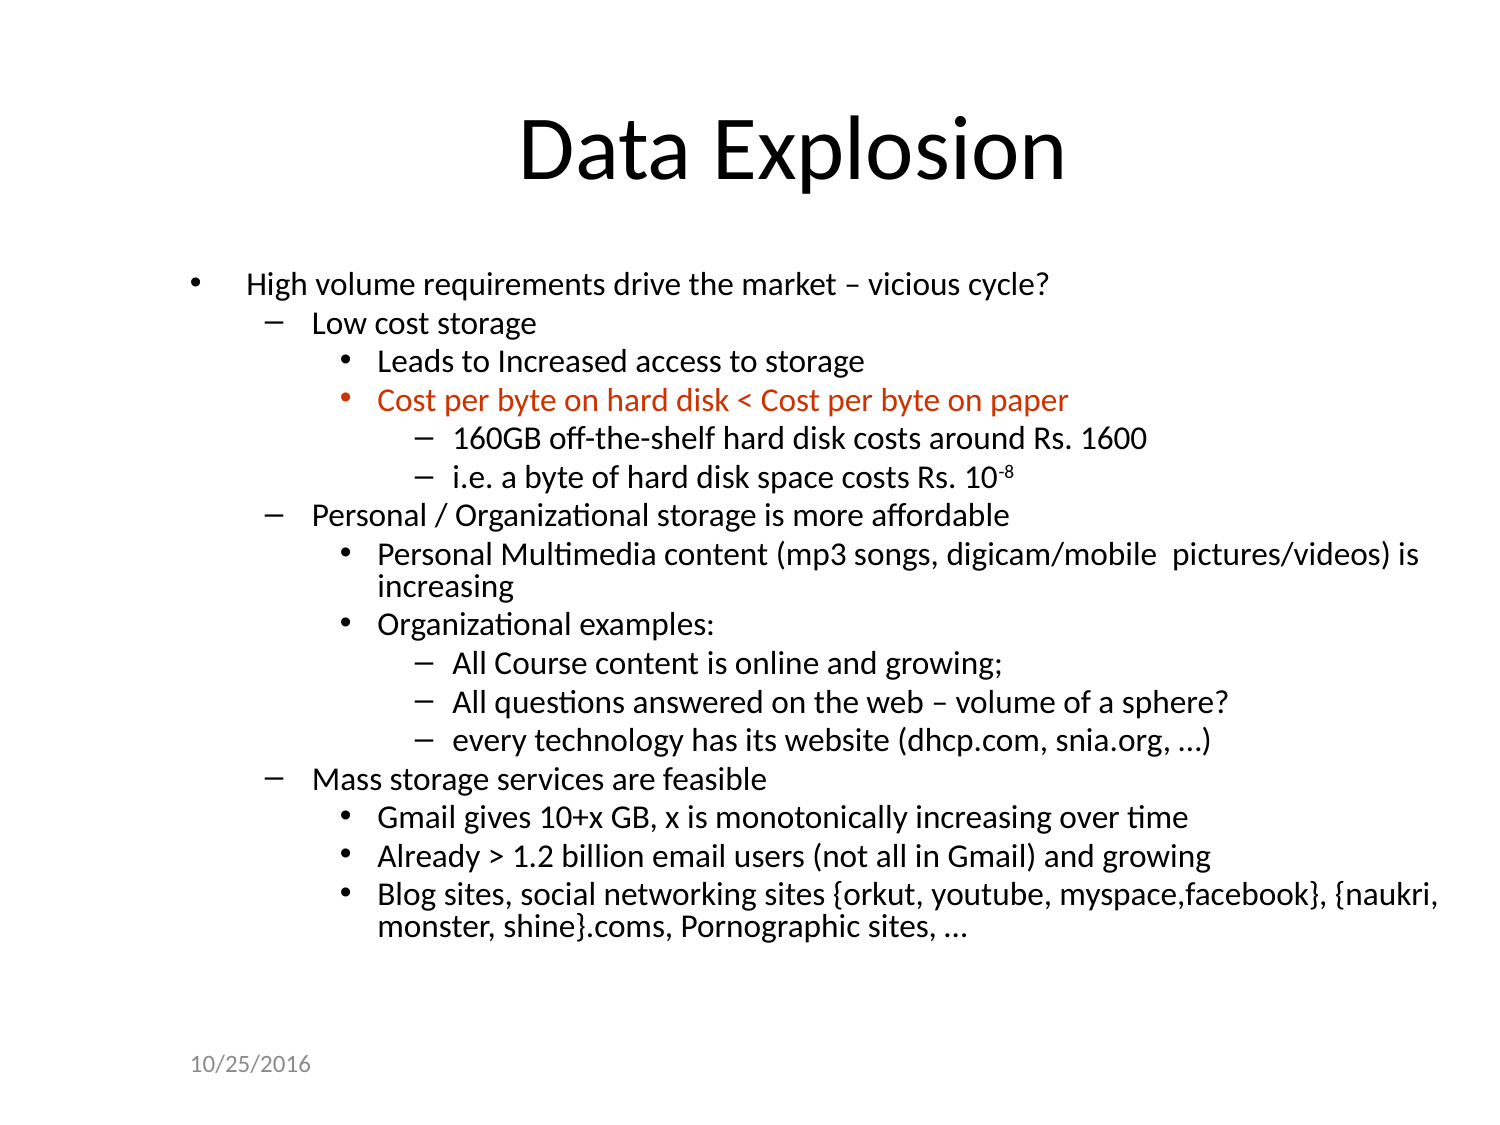

# Data Explosion
High volume requirements drive the market – vicious cycle?
Low cost storage
Leads to Increased access to storage
Cost per byte on hard disk < Cost per byte on paper
160GB off-the-shelf hard disk costs around Rs. 1600
i.e. a byte of hard disk space costs Rs. 10-8
Personal / Organizational storage is more affordable
Personal Multimedia content (mp3 songs, digicam/mobile  pictures/videos) is increasing
Organizational examples:
All Course content is online and growing;
All questions answered on the web – volume of a sphere?
every technology has its website (dhcp.com, snia.org, …)
Mass storage services are feasible
Gmail gives 10+x GB, x is monotonically increasing over time
Already > 1.2 billion email users (not all in Gmail) and growing
Blog sites, social networking sites {orkut, youtube, myspace,facebook}, {naukri, monster, shine}.coms, Pornographic sites, …

10/25/2016